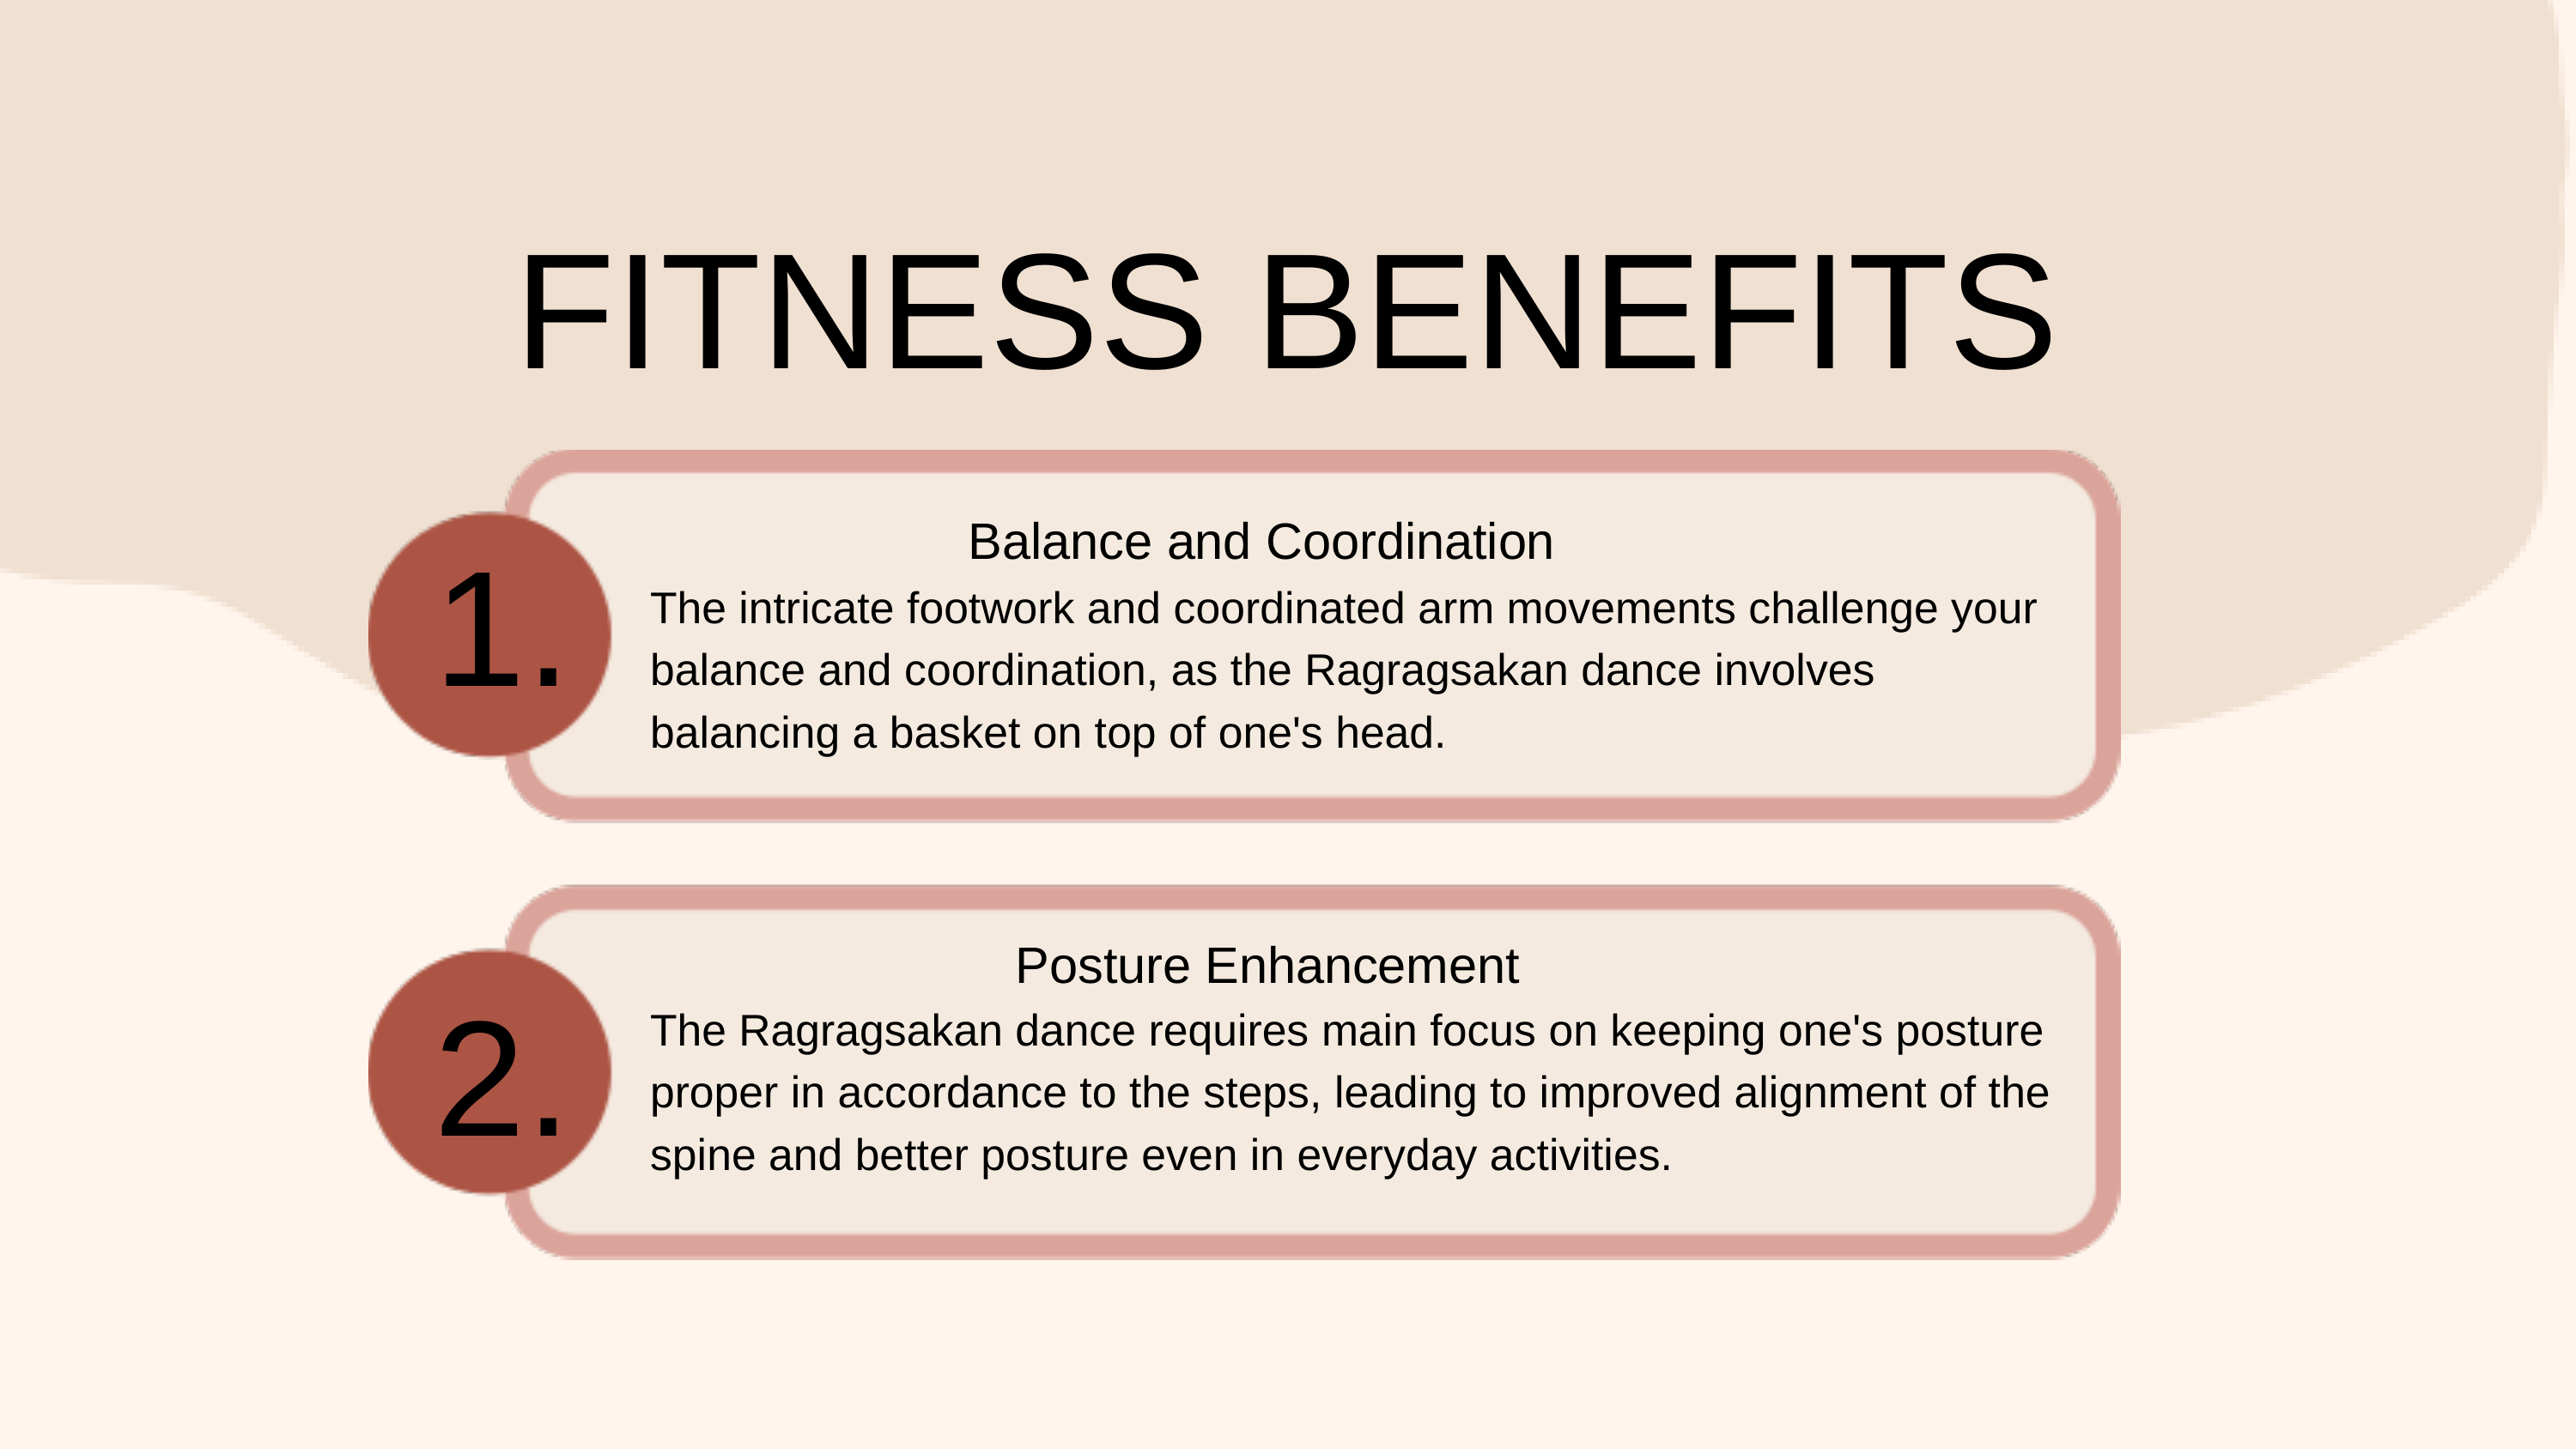

FITNESS BENEFITS

1.
Balance and Coordination
The intricate footwork and coordinated arm movements challenge your balance and coordination, as the Ragragsakan dance involves balancing a basket on top of one's head.
           Posture Enhancement
2.
The Ragragsakan dance requires main focus on keeping one's posture proper in accordance to the steps, leading to improved alignment of the spine and better posture even in everyday activities.